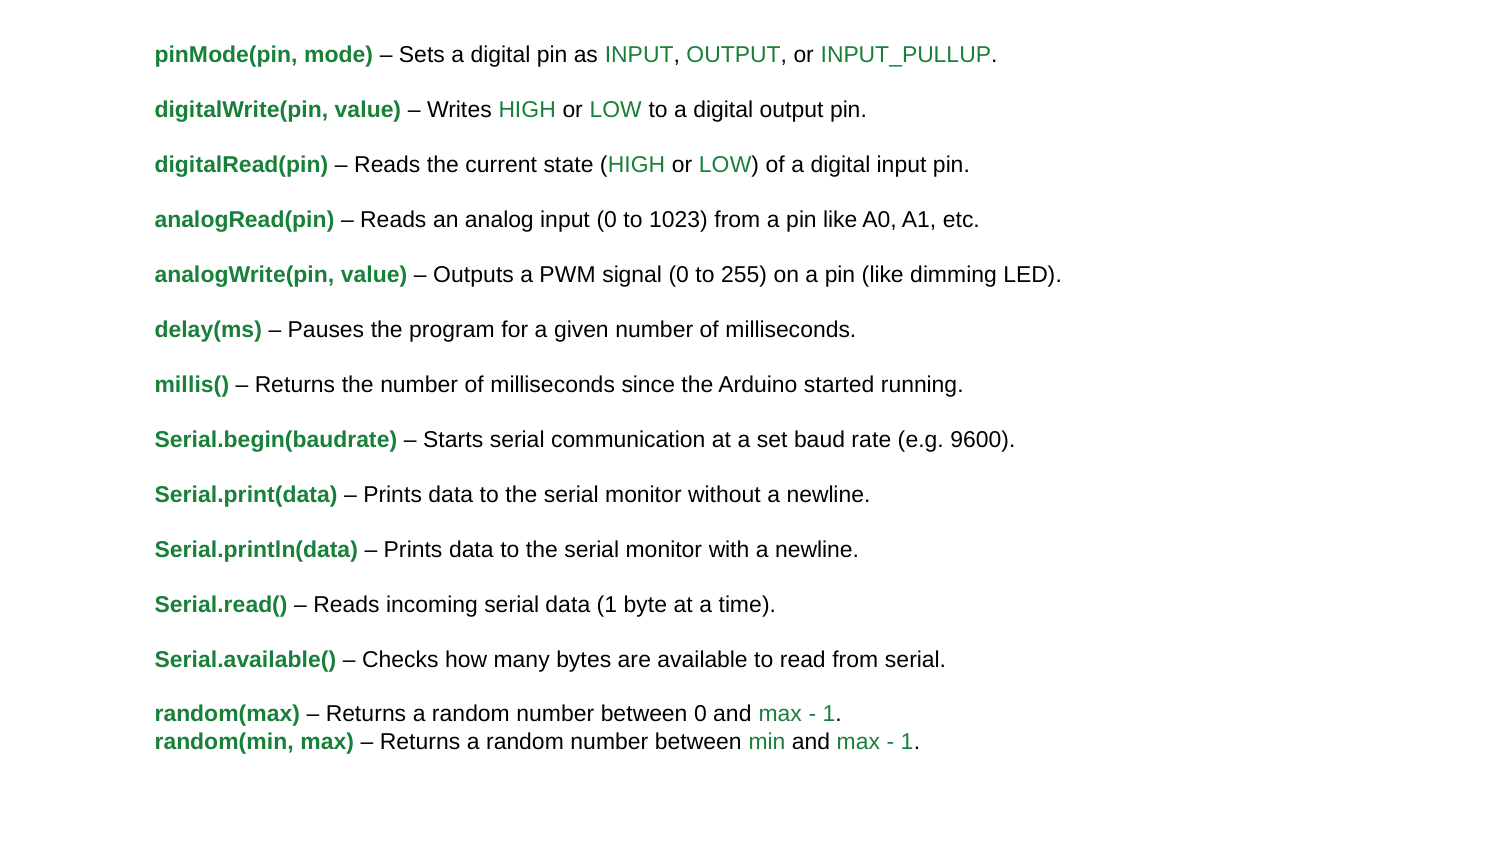

pinMode(pin, mode) – Sets a digital pin as INPUT, OUTPUT, or INPUT_PULLUP.
digitalWrite(pin, value) – Writes HIGH or LOW to a digital output pin.
digitalRead(pin) – Reads the current state (HIGH or LOW) of a digital input pin.
analogRead(pin) – Reads an analog input (0 to 1023) from a pin like A0, A1, etc.
analogWrite(pin, value) – Outputs a PWM signal (0 to 255) on a pin (like dimming LED).
delay(ms) – Pauses the program for a given number of milliseconds.
millis() – Returns the number of milliseconds since the Arduino started running.
Serial.begin(baudrate) – Starts serial communication at a set baud rate (e.g. 9600).
Serial.print(data) – Prints data to the serial monitor without a newline.
Serial.println(data) – Prints data to the serial monitor with a newline.
Serial.read() – Reads incoming serial data (1 byte at a time).
Serial.available() – Checks how many bytes are available to read from serial.

random(max) – Returns a random number between 0 and max - 1.
random(min, max) – Returns a random number between min and max - 1.